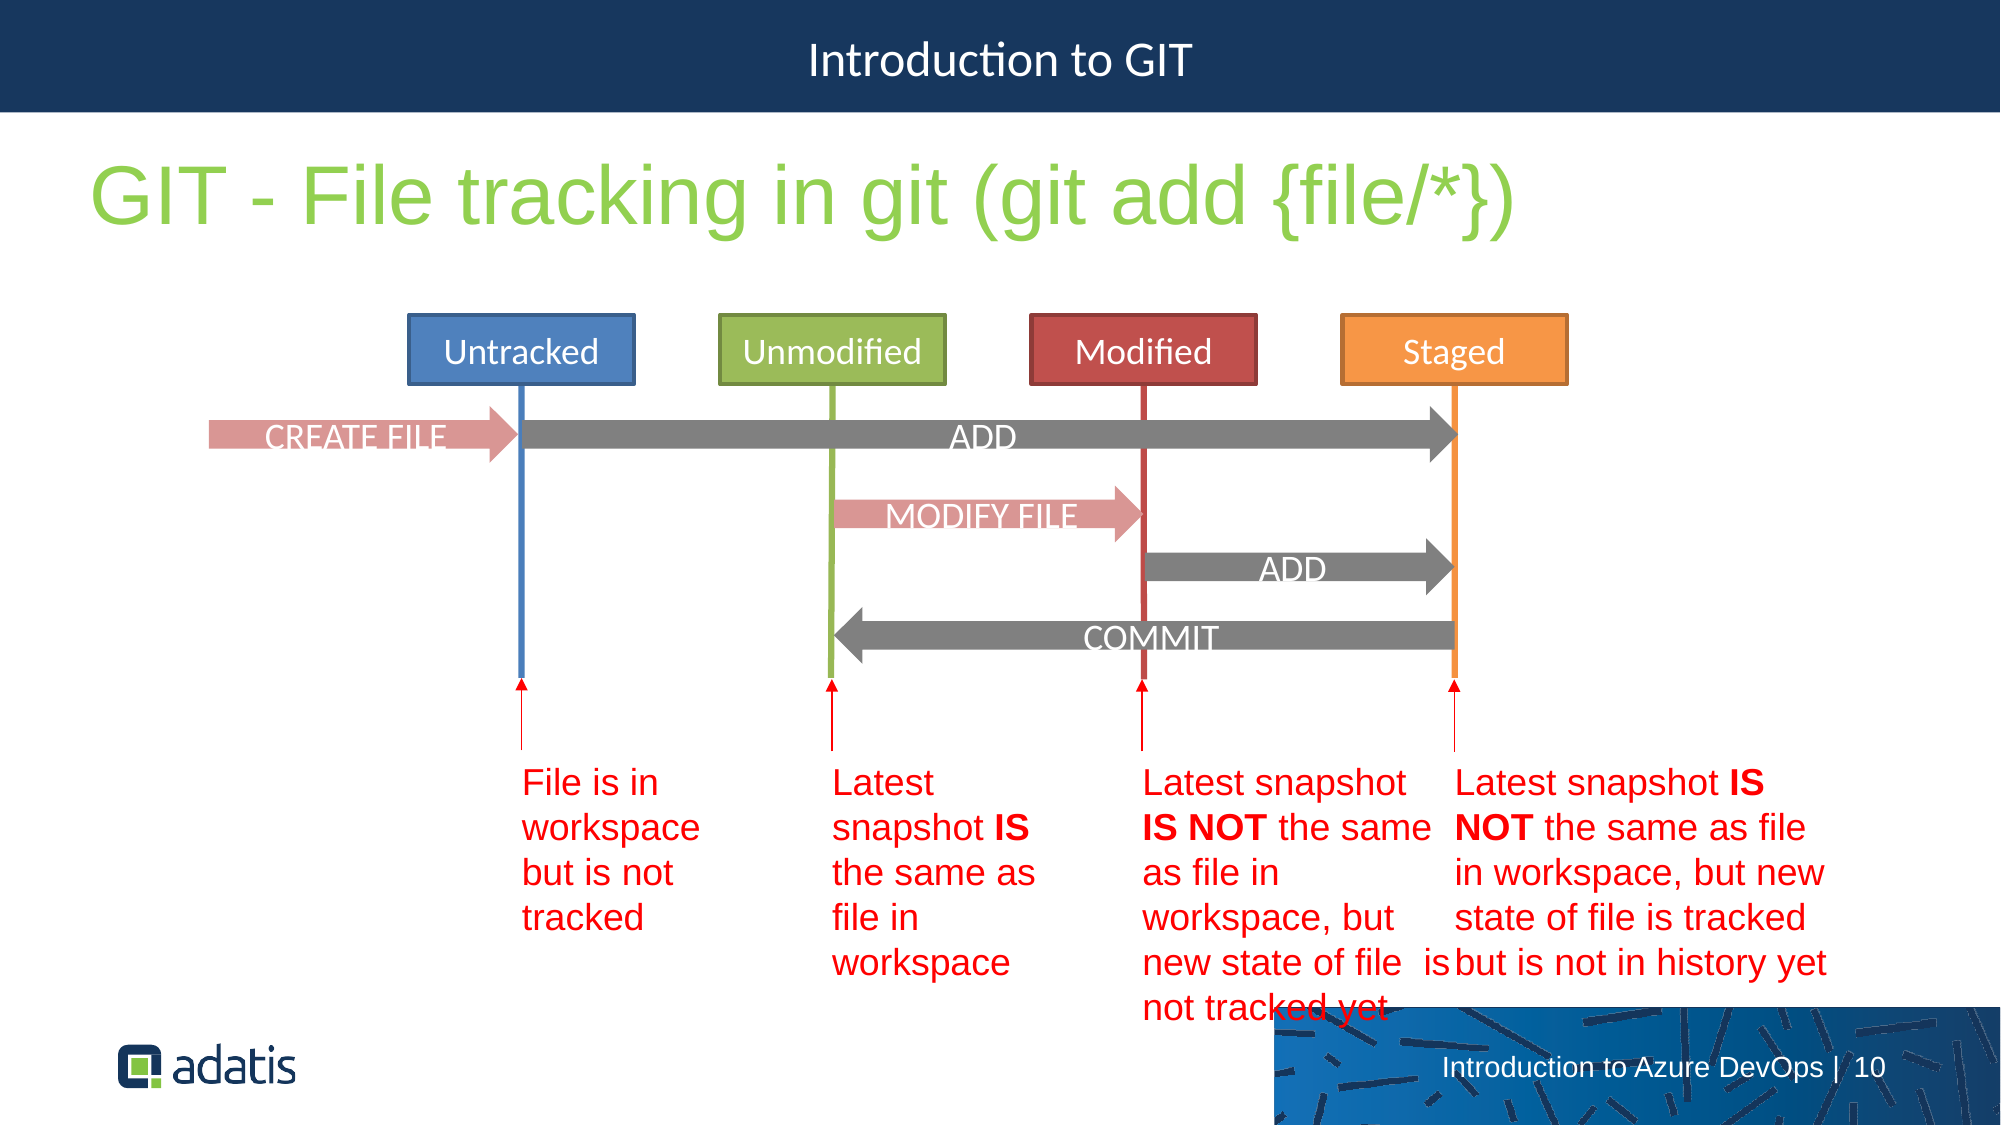

Introduction to GIT
GIT - File tracking in git (git add {file/*})
Untracked
Unmodified
Modified
Staged
CREATE FILE
ADD
MODIFY FILE
ADD
COMMIT
File is in workspace but is not tracked
Latest snapshot IS the same as file in workspace
Latest snapshot IS NOT the same as file in workspace, but new state of file  is not tracked yet
Latest snapshot IS NOT the same as file in workspace, but new state of file is tracked but is not in history yet
Introduction to Azure DevOps | 10